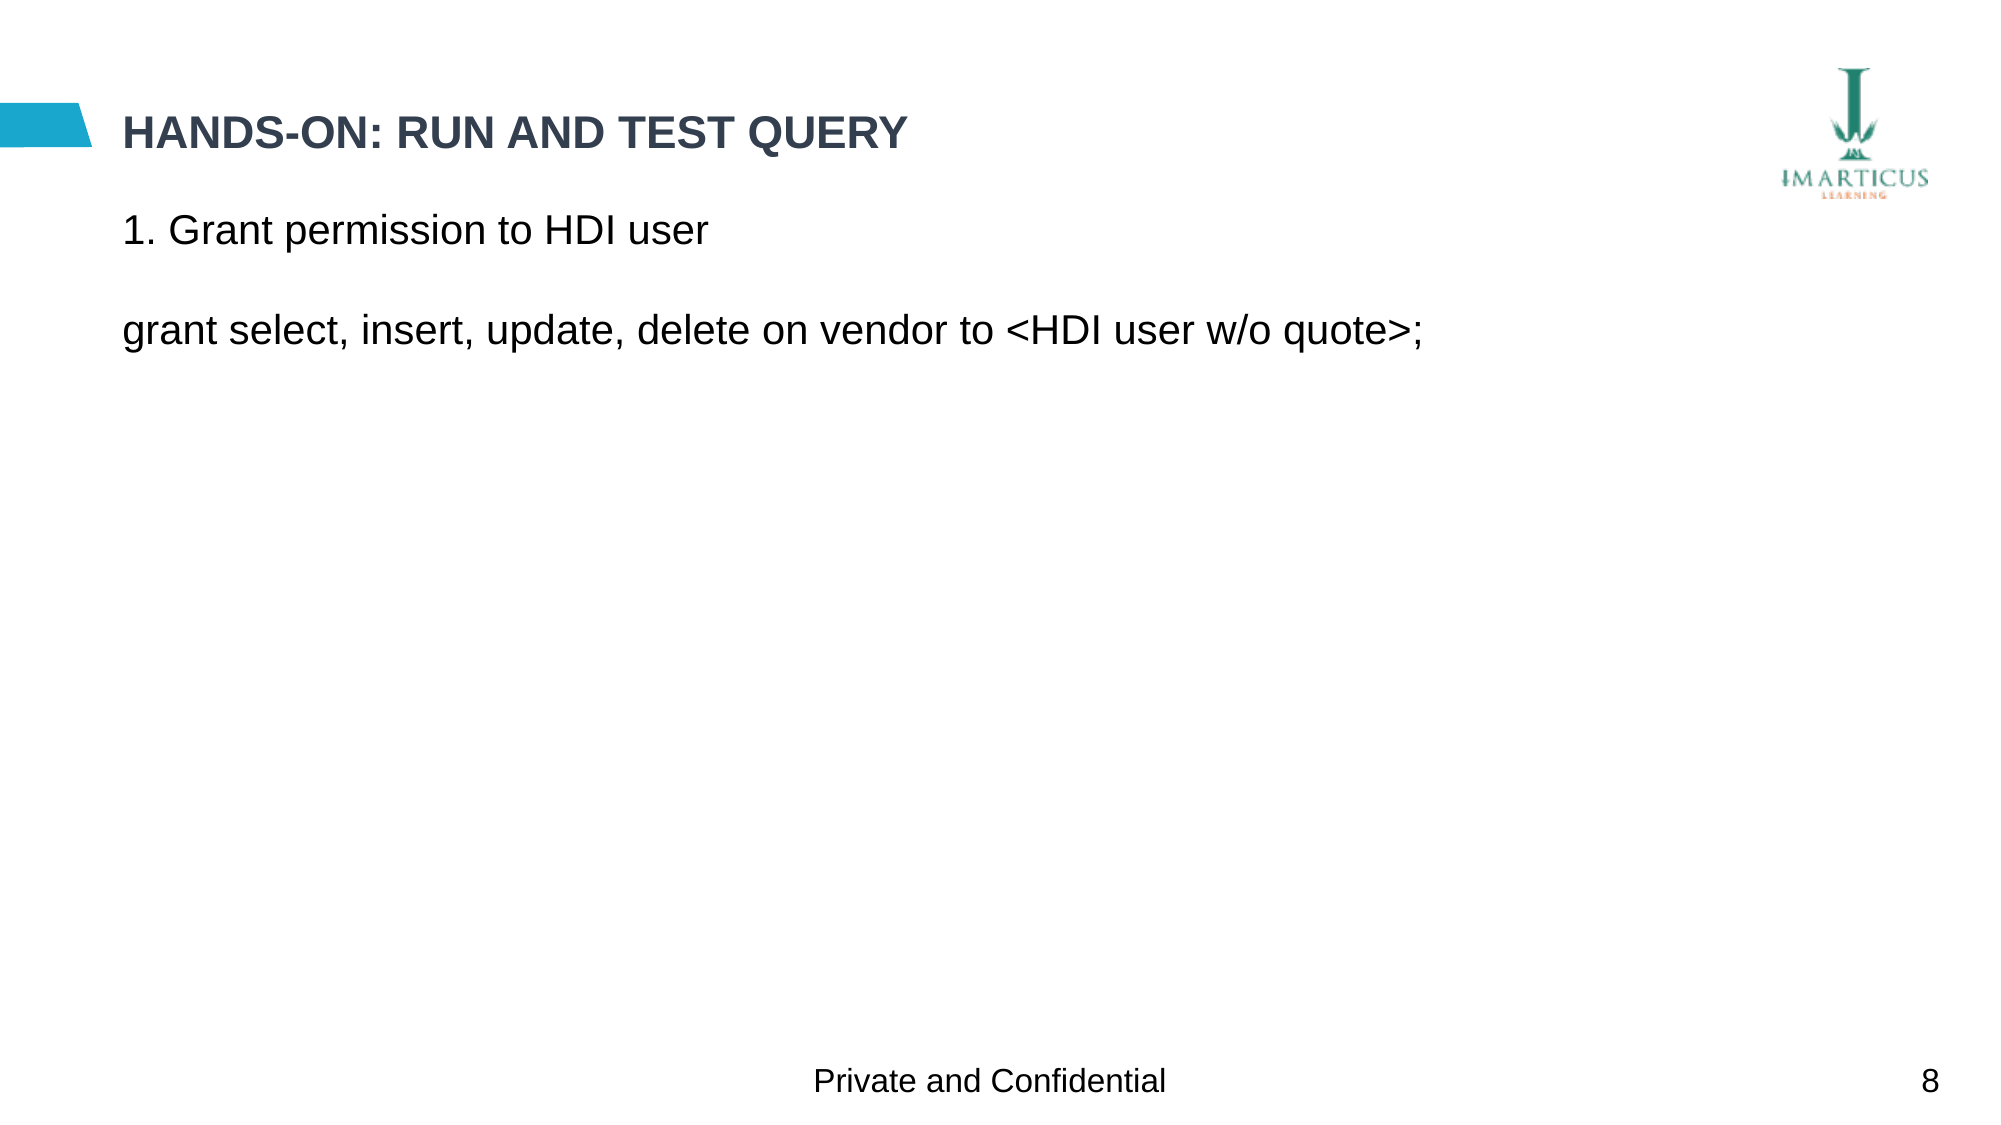

# HANDS-ON: RUN AND TEST QUERY
1. Grant permission to HDI user

grant select, insert, update, delete on vendor to <HDI user w/o quote>;